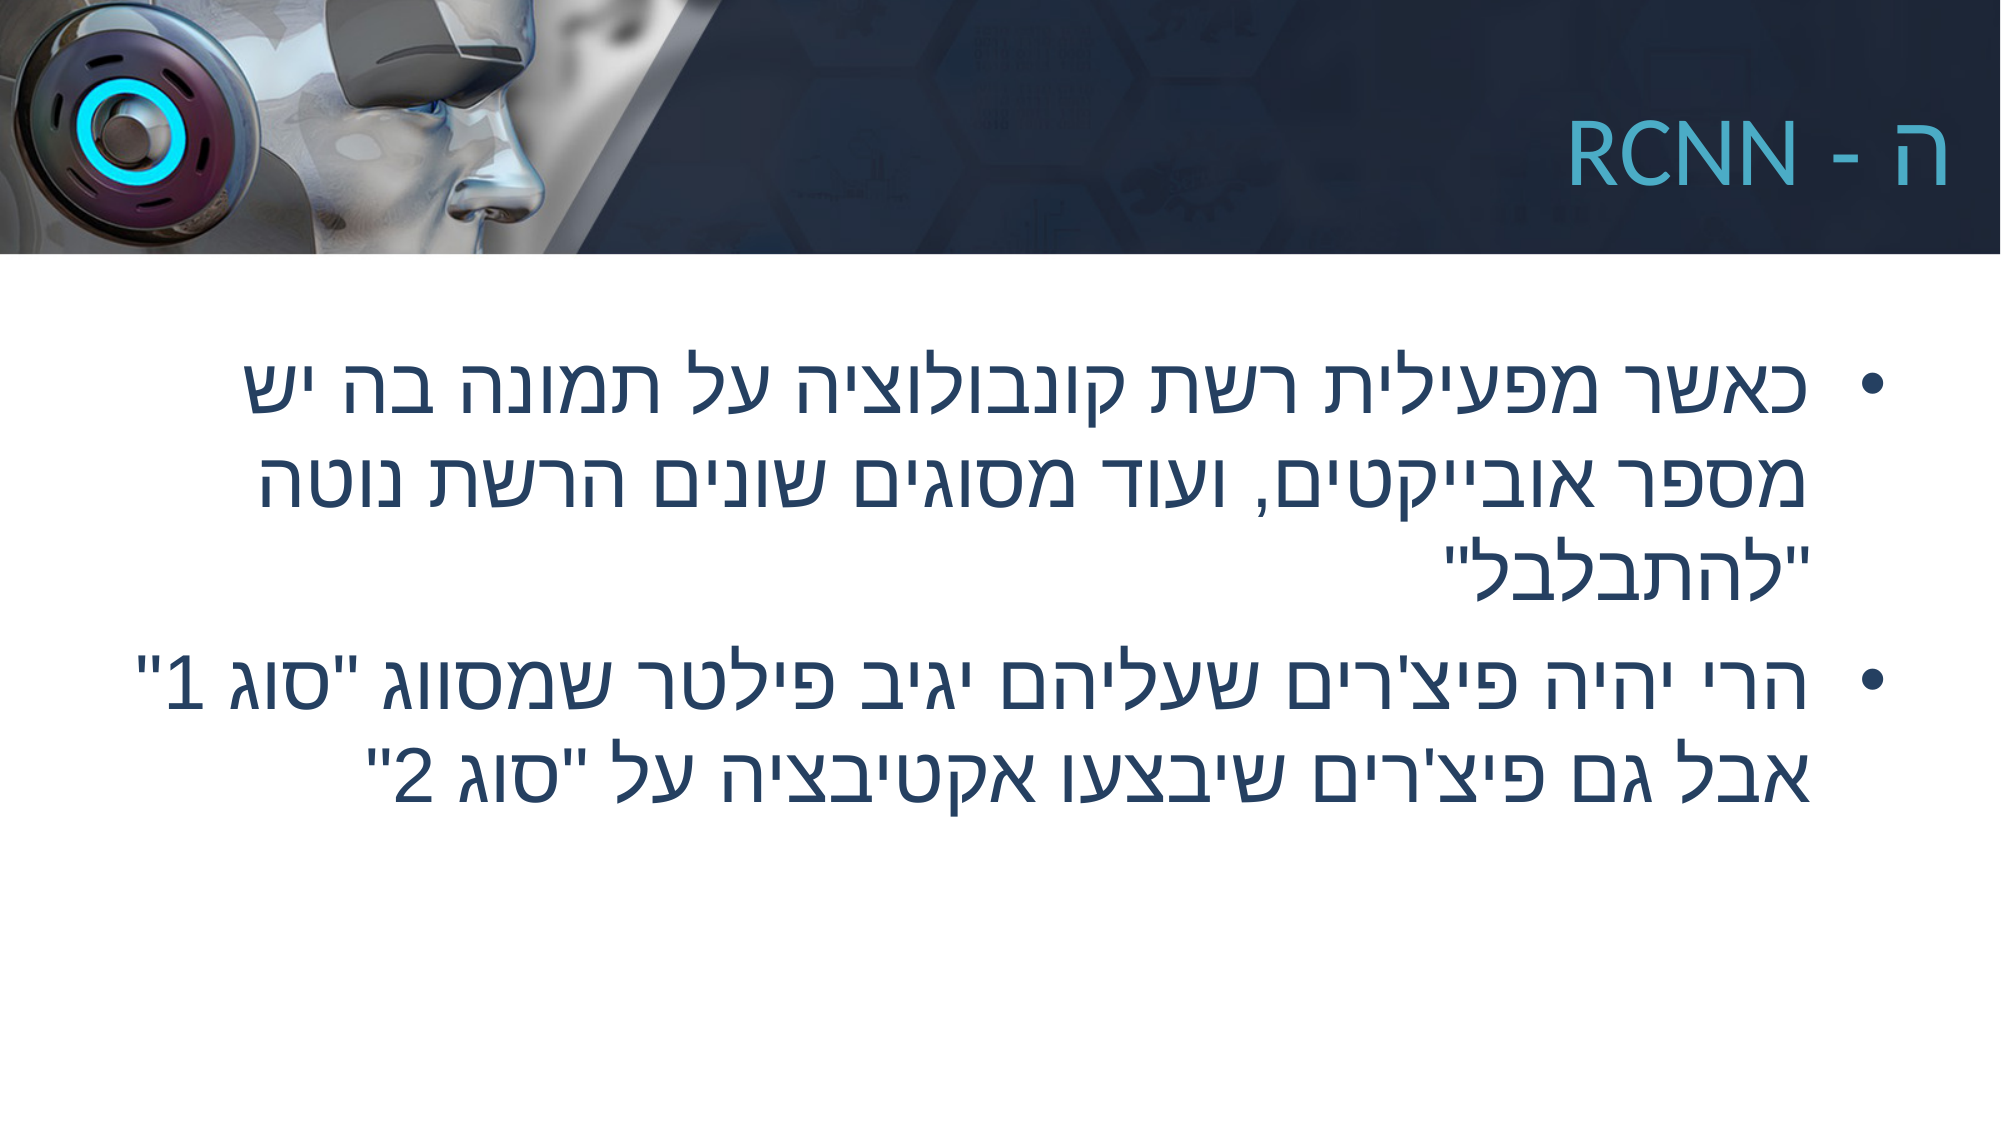

# ה - RCNN
כאשר מפעילית רשת קונבולוציה על תמונה בה יש מספר אובייקטים, ועוד מסוגים שונים הרשת נוטה "להתבלבל"
הרי יהיה פיצ'רים שעליהם יגיב פילטר שמסווג "סוג 1" אבל גם פיצ'רים שיבצעו אקטיבציה על "סוג 2"